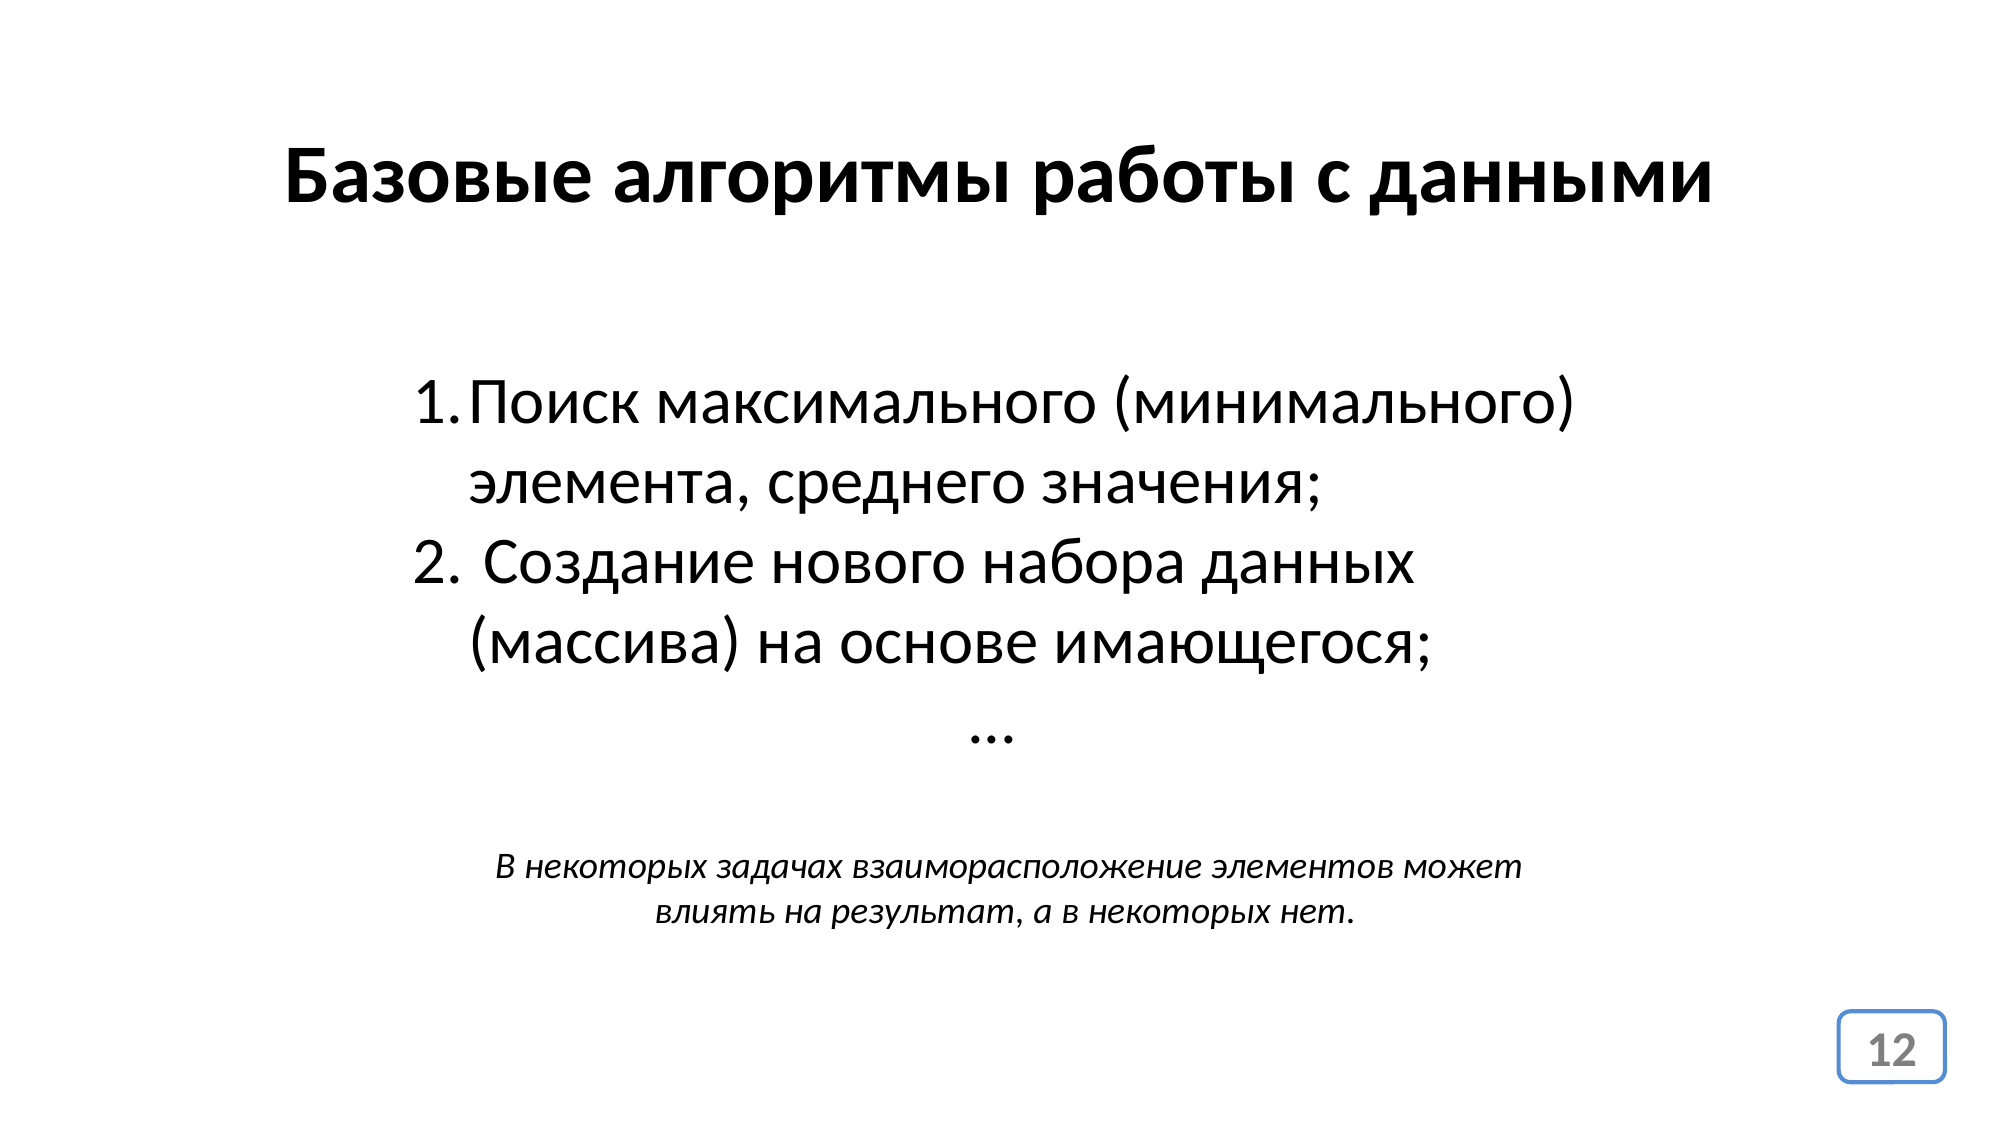

Базовые алгоритмы работы с данными
Поиск максимального (минимального) элемента, среднего значения;
 Создание нового набора данных (массива) на основе имающегося;
			       ...
В некоторых задачах взаиморасположение элементов может влиять на результат, а в некоторых нет.
12